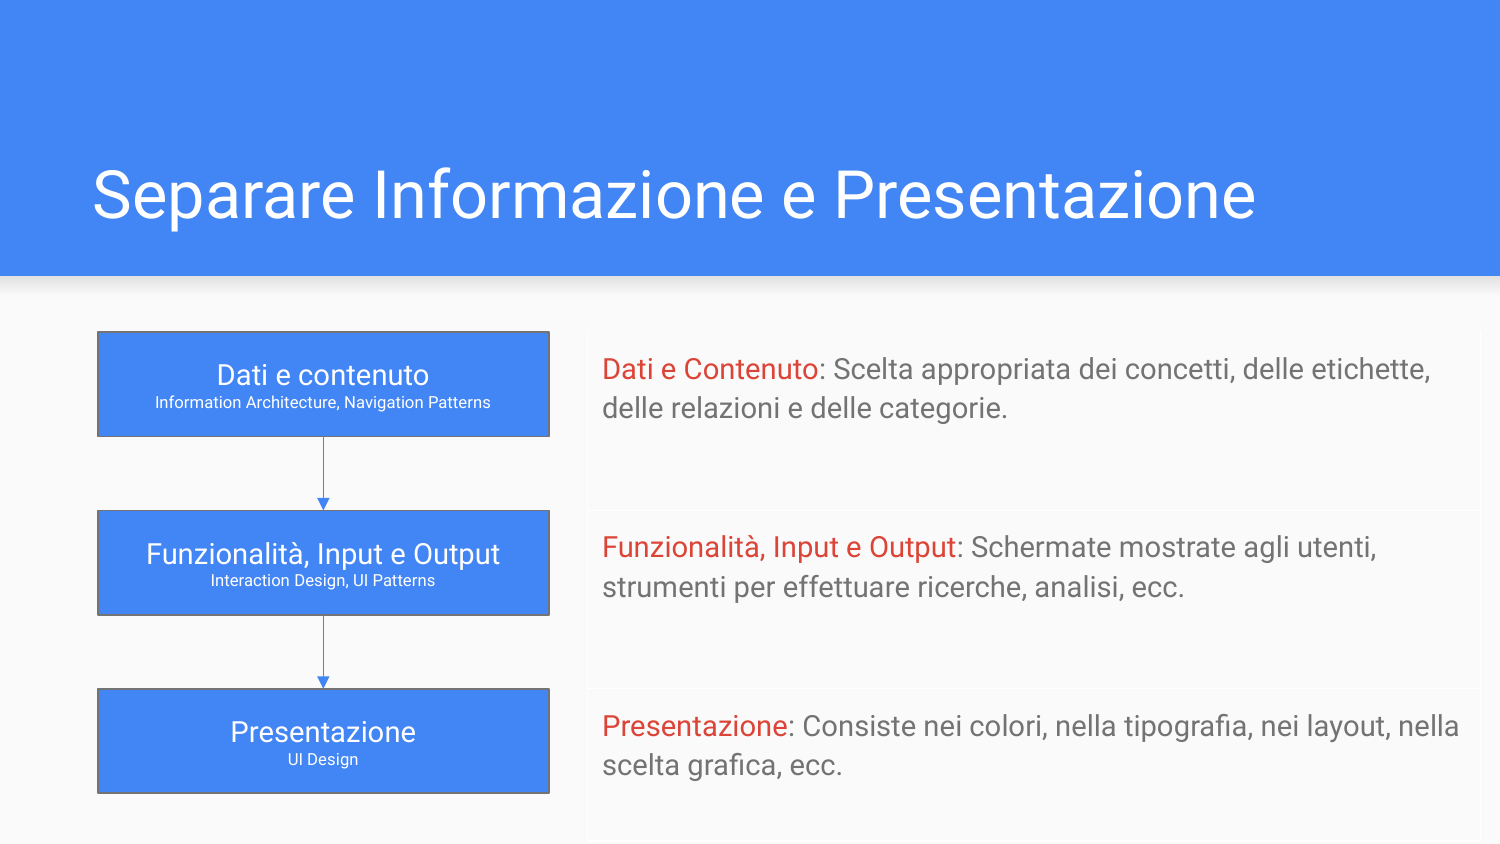

# Separare Informazione e Presentazione
Dati e contenuto
Information Architecture, Navigation Patterns
| Dati e Contenuto: Scelta appropriata dei concetti, delle etichette, delle relazioni e delle categorie. |
| --- |
| Funzionalità, Input e Output: Schermate mostrate agli utenti, strumenti per effettuare ricerche, analisi, ecc. |
| Presentazione: Consiste nei colori, nella tipografia, nei layout, nella scelta grafica, ecc. |
Funzionalità, Input e Output
Interaction Design, UI Patterns
Presentazione
UI Design